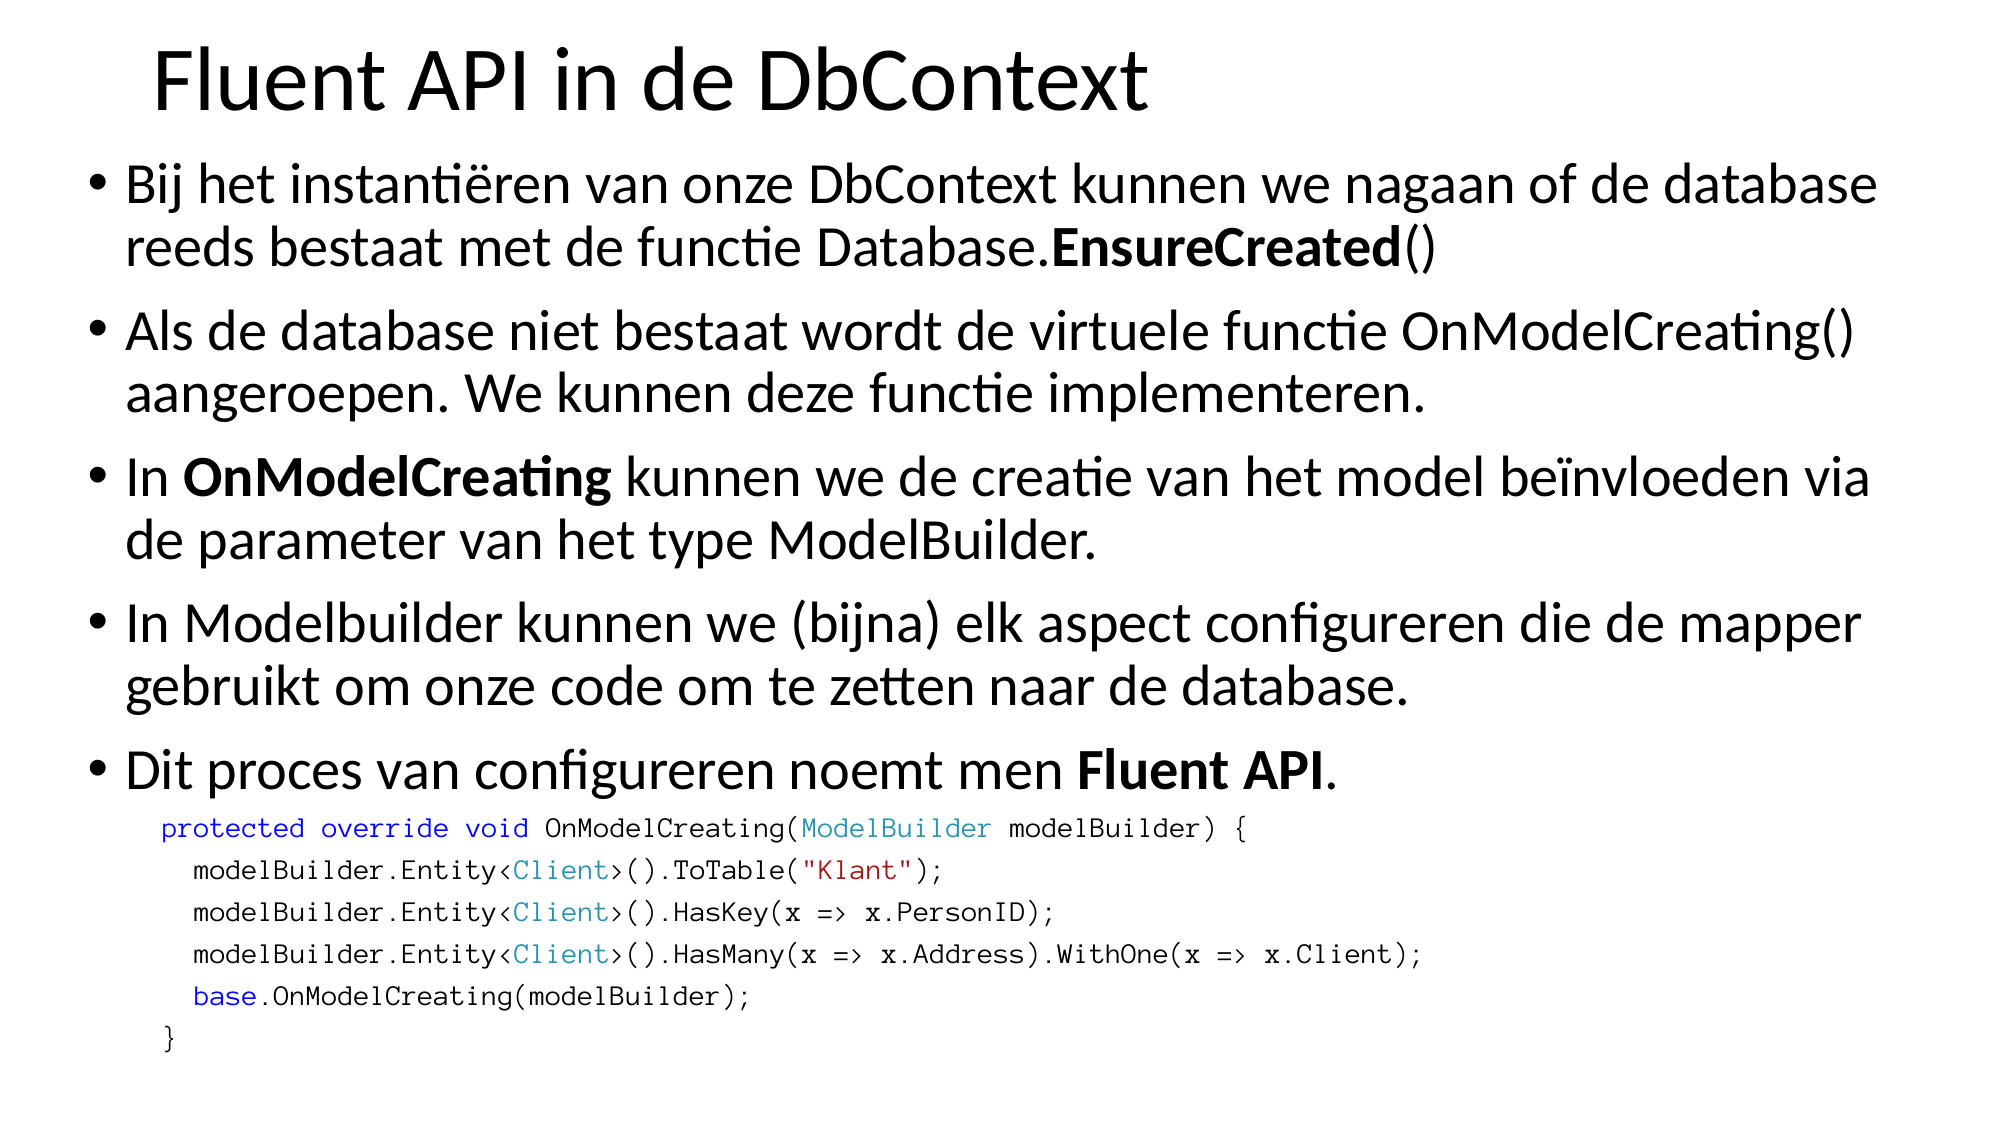

# Fluent API in de DbContext
Bij het instantiëren van onze DbContext kunnen we nagaan of de database reeds bestaat met de functie Database.EnsureCreated()
Als de database niet bestaat wordt de virtuele functie OnModelCreating() aangeroepen. We kunnen deze functie implementeren.
In OnModelCreating kunnen we de creatie van het model beïnvloeden via de parameter van het type ModelBuilder.
In Modelbuilder kunnen we (bijna) elk aspect configureren die de mapper gebruikt om onze code om te zetten naar de database.
Dit proces van configureren noemt men Fluent API.
protected override void OnModelCreating(ModelBuilder modelBuilder) {
  modelBuilder.Entity<Client>().ToTable("Klant");
  modelBuilder.Entity<Client>().HasKey(x => x.PersonID);
  modelBuilder.Entity<Client>().HasMany(x => x.Address).WithOne(x => x.Client);
  base.OnModelCreating(modelBuilder);
}